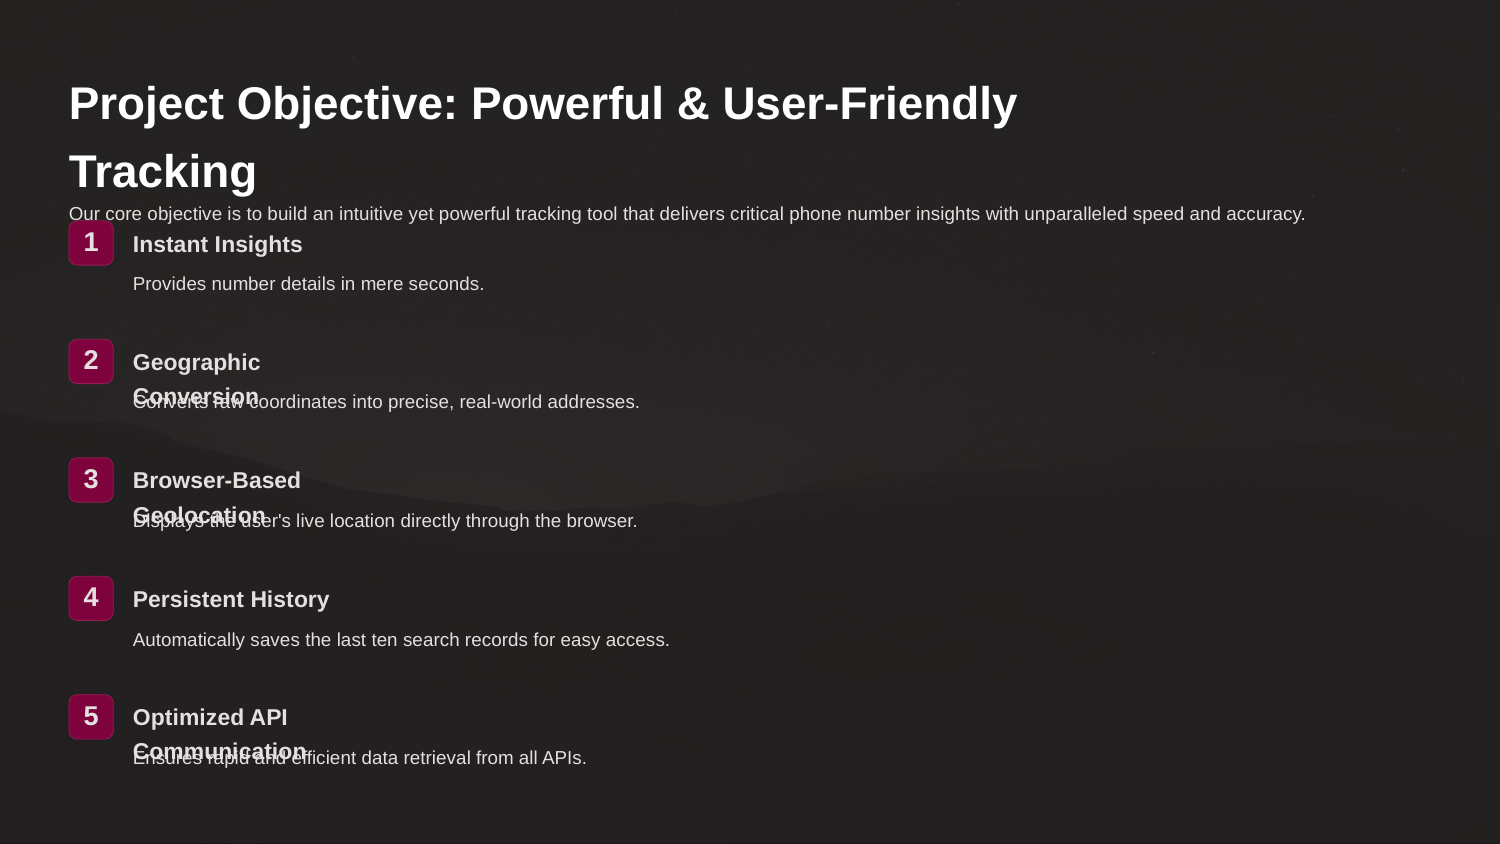

Project Objective: Powerful & User-Friendly Tracking
Our core objective is to build an intuitive yet powerful tracking tool that delivers critical phone number insights with unparalleled speed and accuracy.

Instant Insights
1
Provides number details in mere seconds.

Geographic Conversion
2
Converts raw coordinates into precise, real-world addresses.

Browser-Based Geolocation
3
Displays the user's live location directly through the browser.

Persistent History
4
Automatically saves the last ten search records for easy access.

Optimized API Communication
5
Ensures rapid and efficient data retrieval from all APIs.